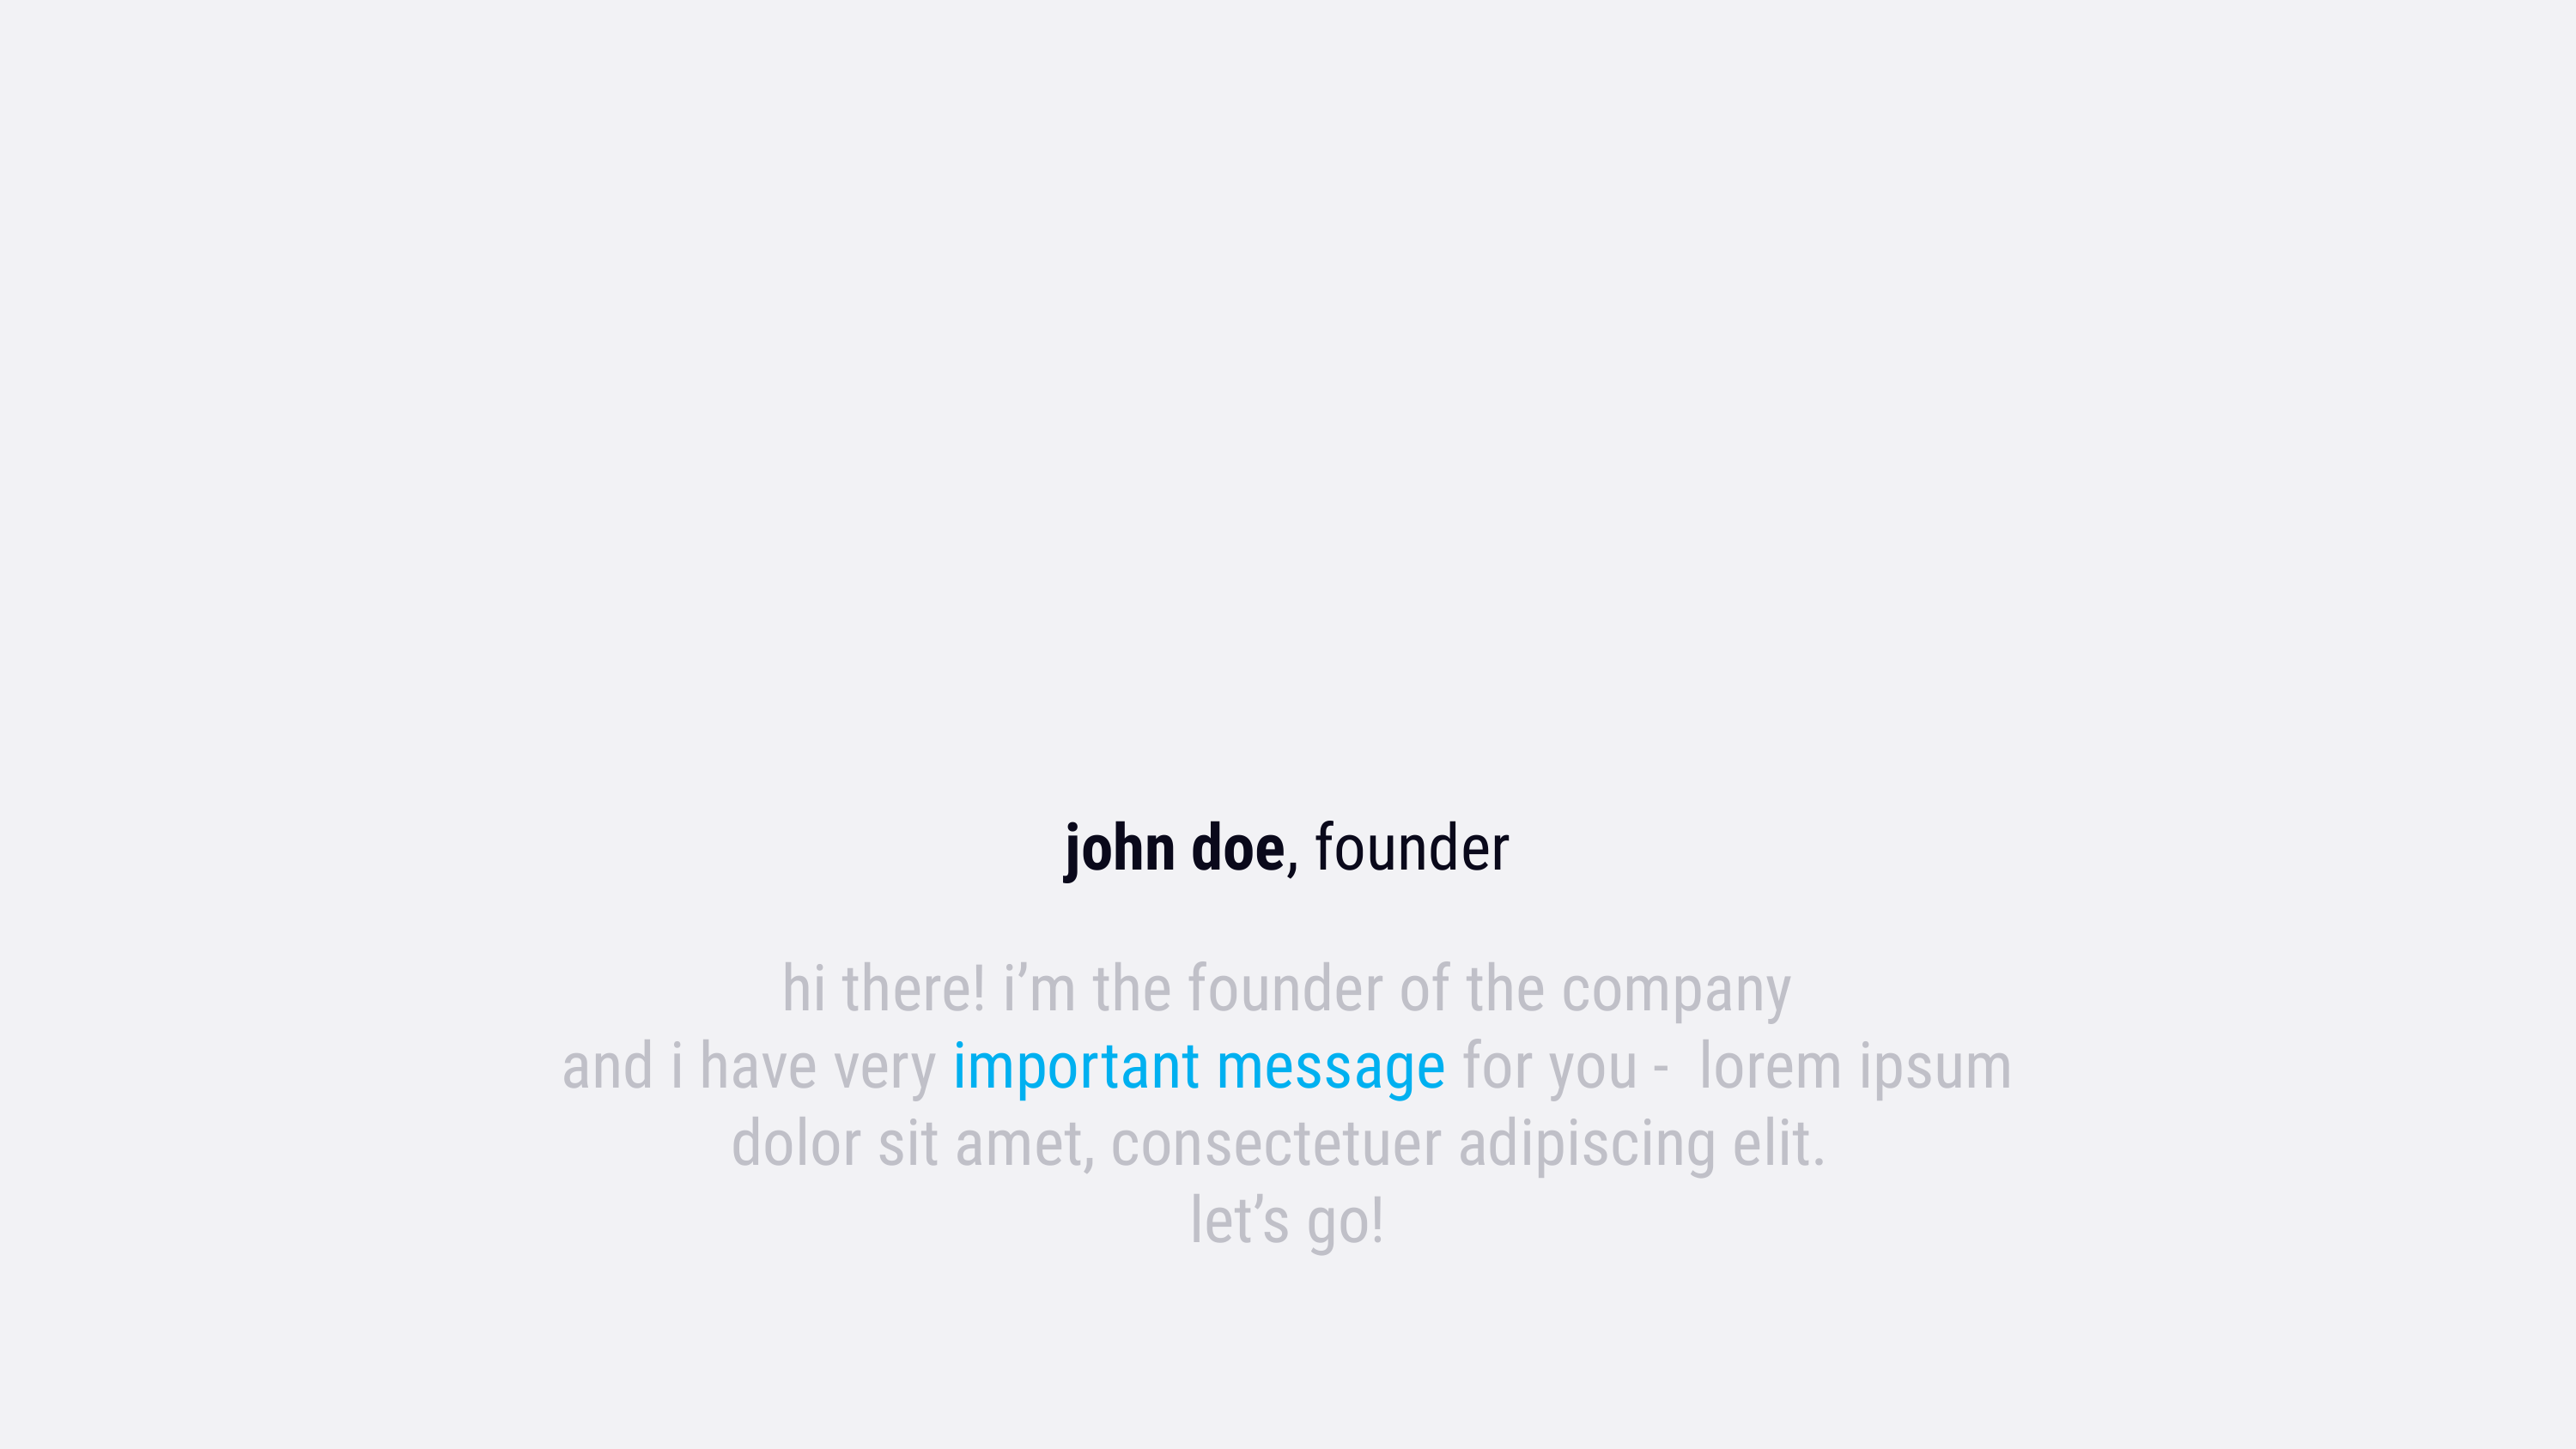

john doe, founder
hi there! i’m the founder of the company
and i have very important message for you -  lorem ipsum dolor sit amet, consectetuer adipiscing elit.
let’s go!